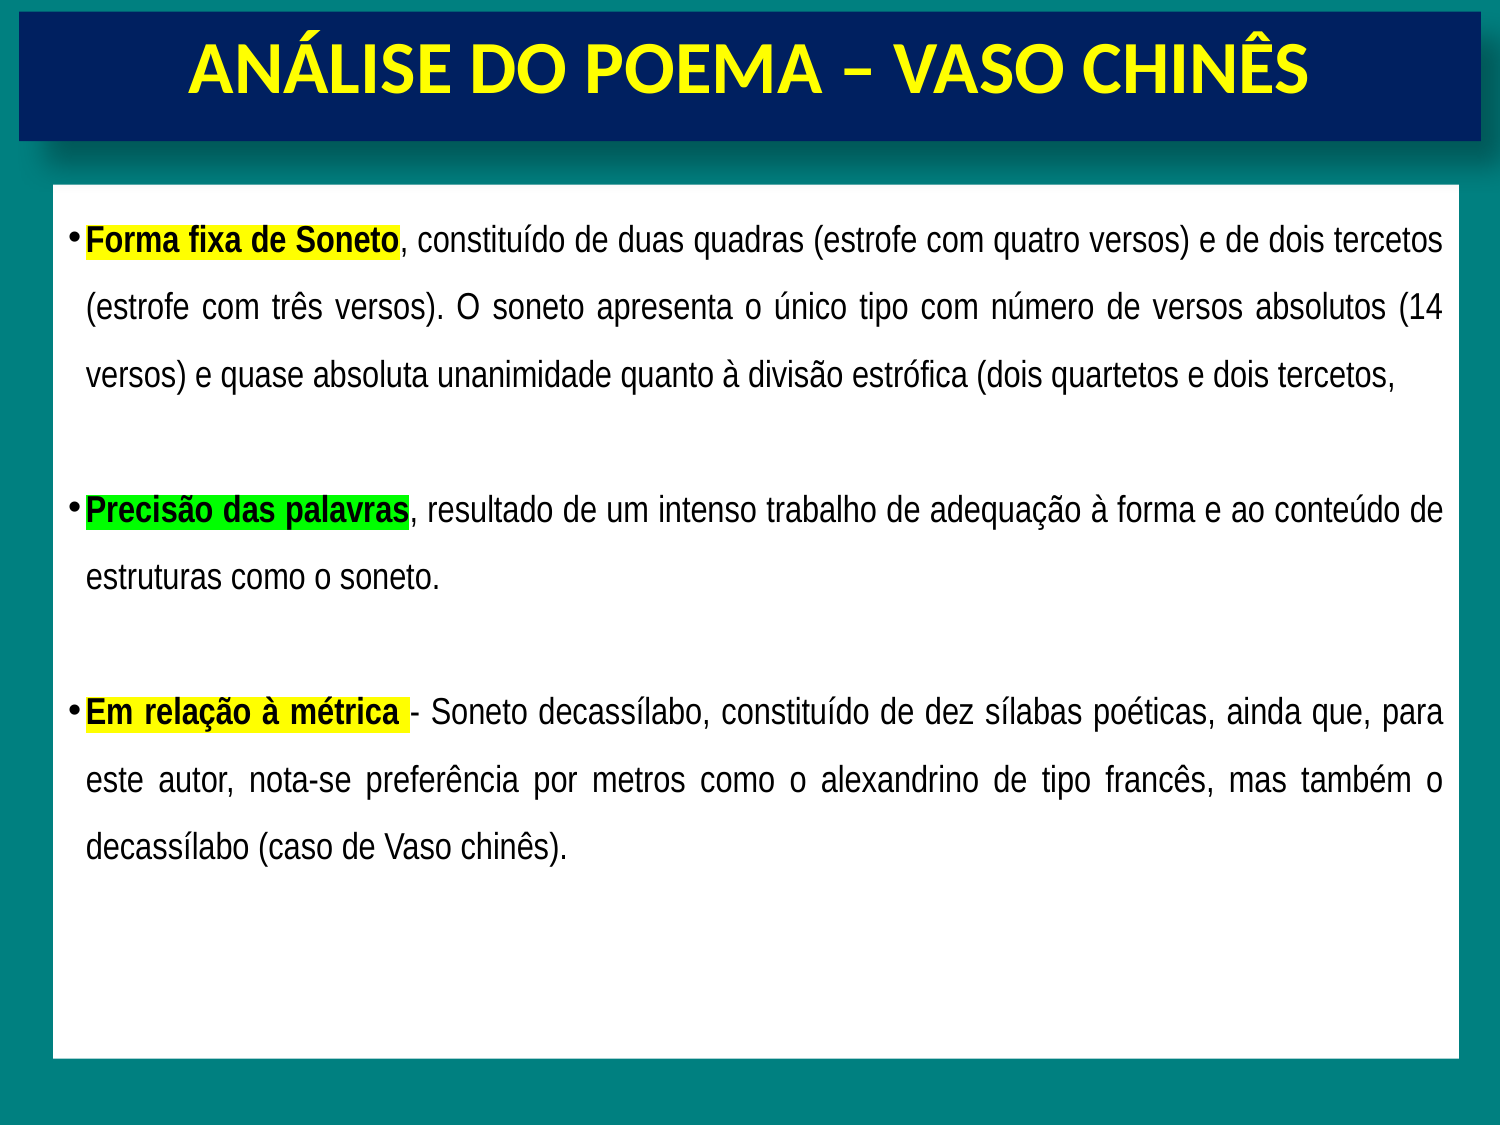

ANÁLISE DO POEMA – VASO CHINÊS

Forma fixa de Soneto, constituído de duas quadras (estrofe com quatro versos) e de dois tercetos (estrofe com três versos). O soneto apresenta o único tipo com número de versos absolutos (14 versos) e quase absoluta unanimidade quanto à divisão estrófica (dois quartetos e dois tercetos,

Precisão das palavras, resultado de um intenso trabalho de adequação à forma e ao conteúdo de estruturas como o soneto.

Em relação à métrica - Soneto decassílabo, constituído de dez sílabas poéticas, ainda que, para este autor, nota-se preferência por metros como o alexandrino de tipo francês, mas também o decassílabo (caso de Vaso chinês).